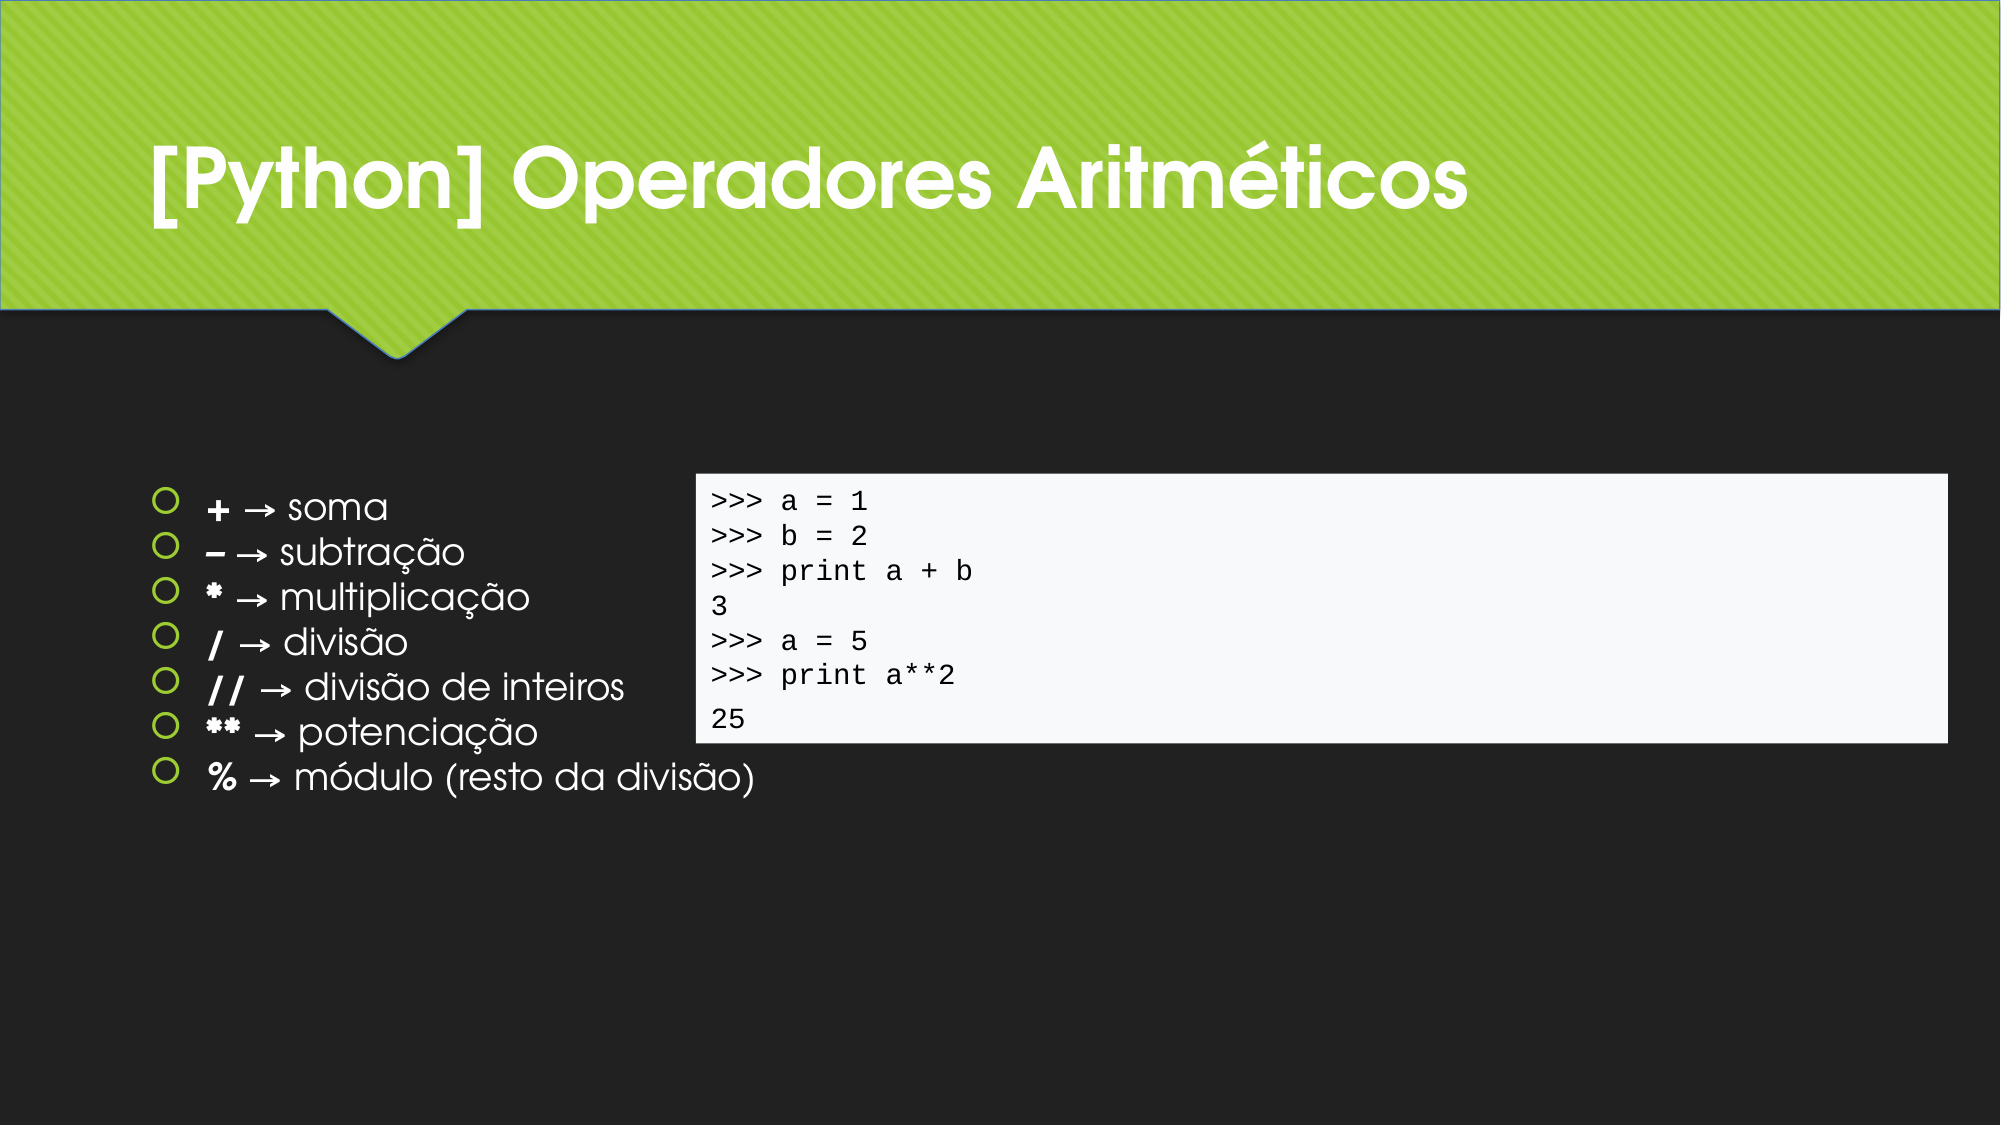

[Python] Operadores Aritméticos
+ → soma
– → subtração
* → multiplicação
/ → divisão
// → divisão de inteiros
** → potenciação
% → módulo (resto da divisão)

>>> a = 1
>>> b = 2
>>> print a + b
3
>>> a = 5
>>> print a**2
25